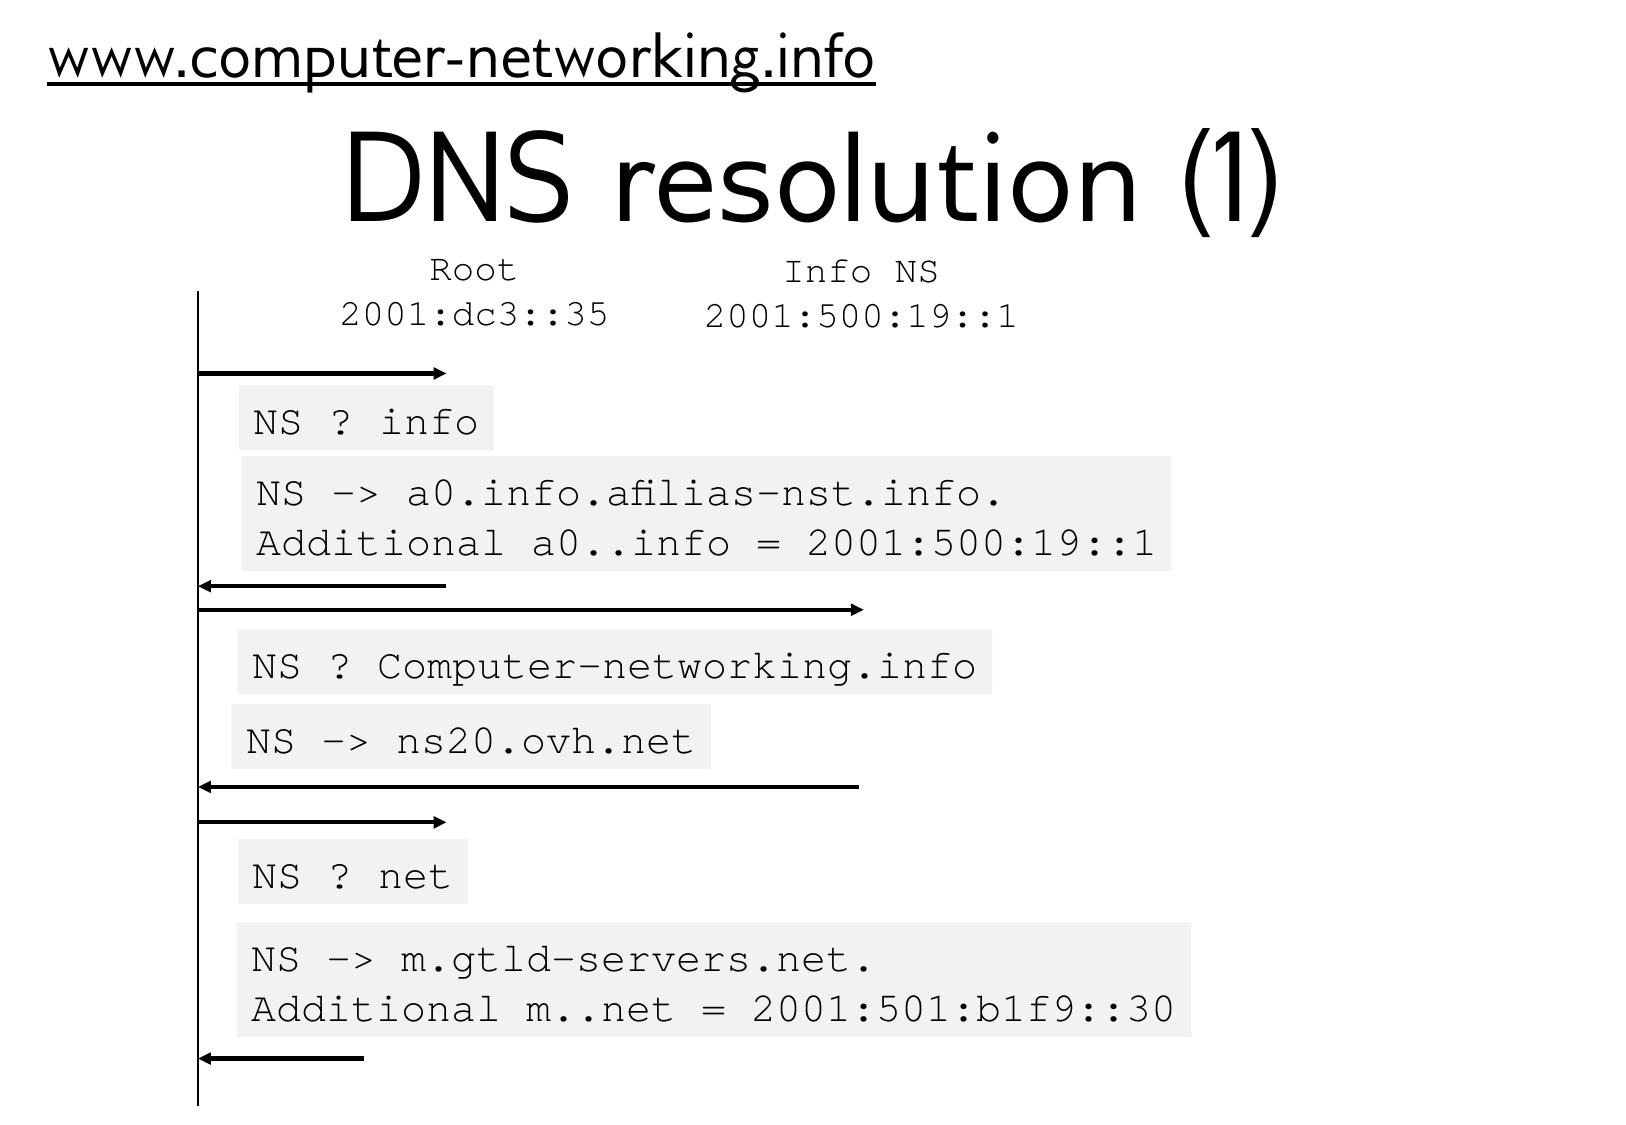

www.computer-networking.info
# DNS resolution (1)
Root
2001:dc3::35
Info NS
2001:500:19::1
NS ? info
NS -> a0.info.afilias-nst.info.
Additional a0..info = 2001:500:19::1
NS ? Computer-networking.info
NS -> ns20.ovh.net
NS ? net
NS -> m.gtld-servers.net.
Additional m..net = 2001:501:b1f9::30